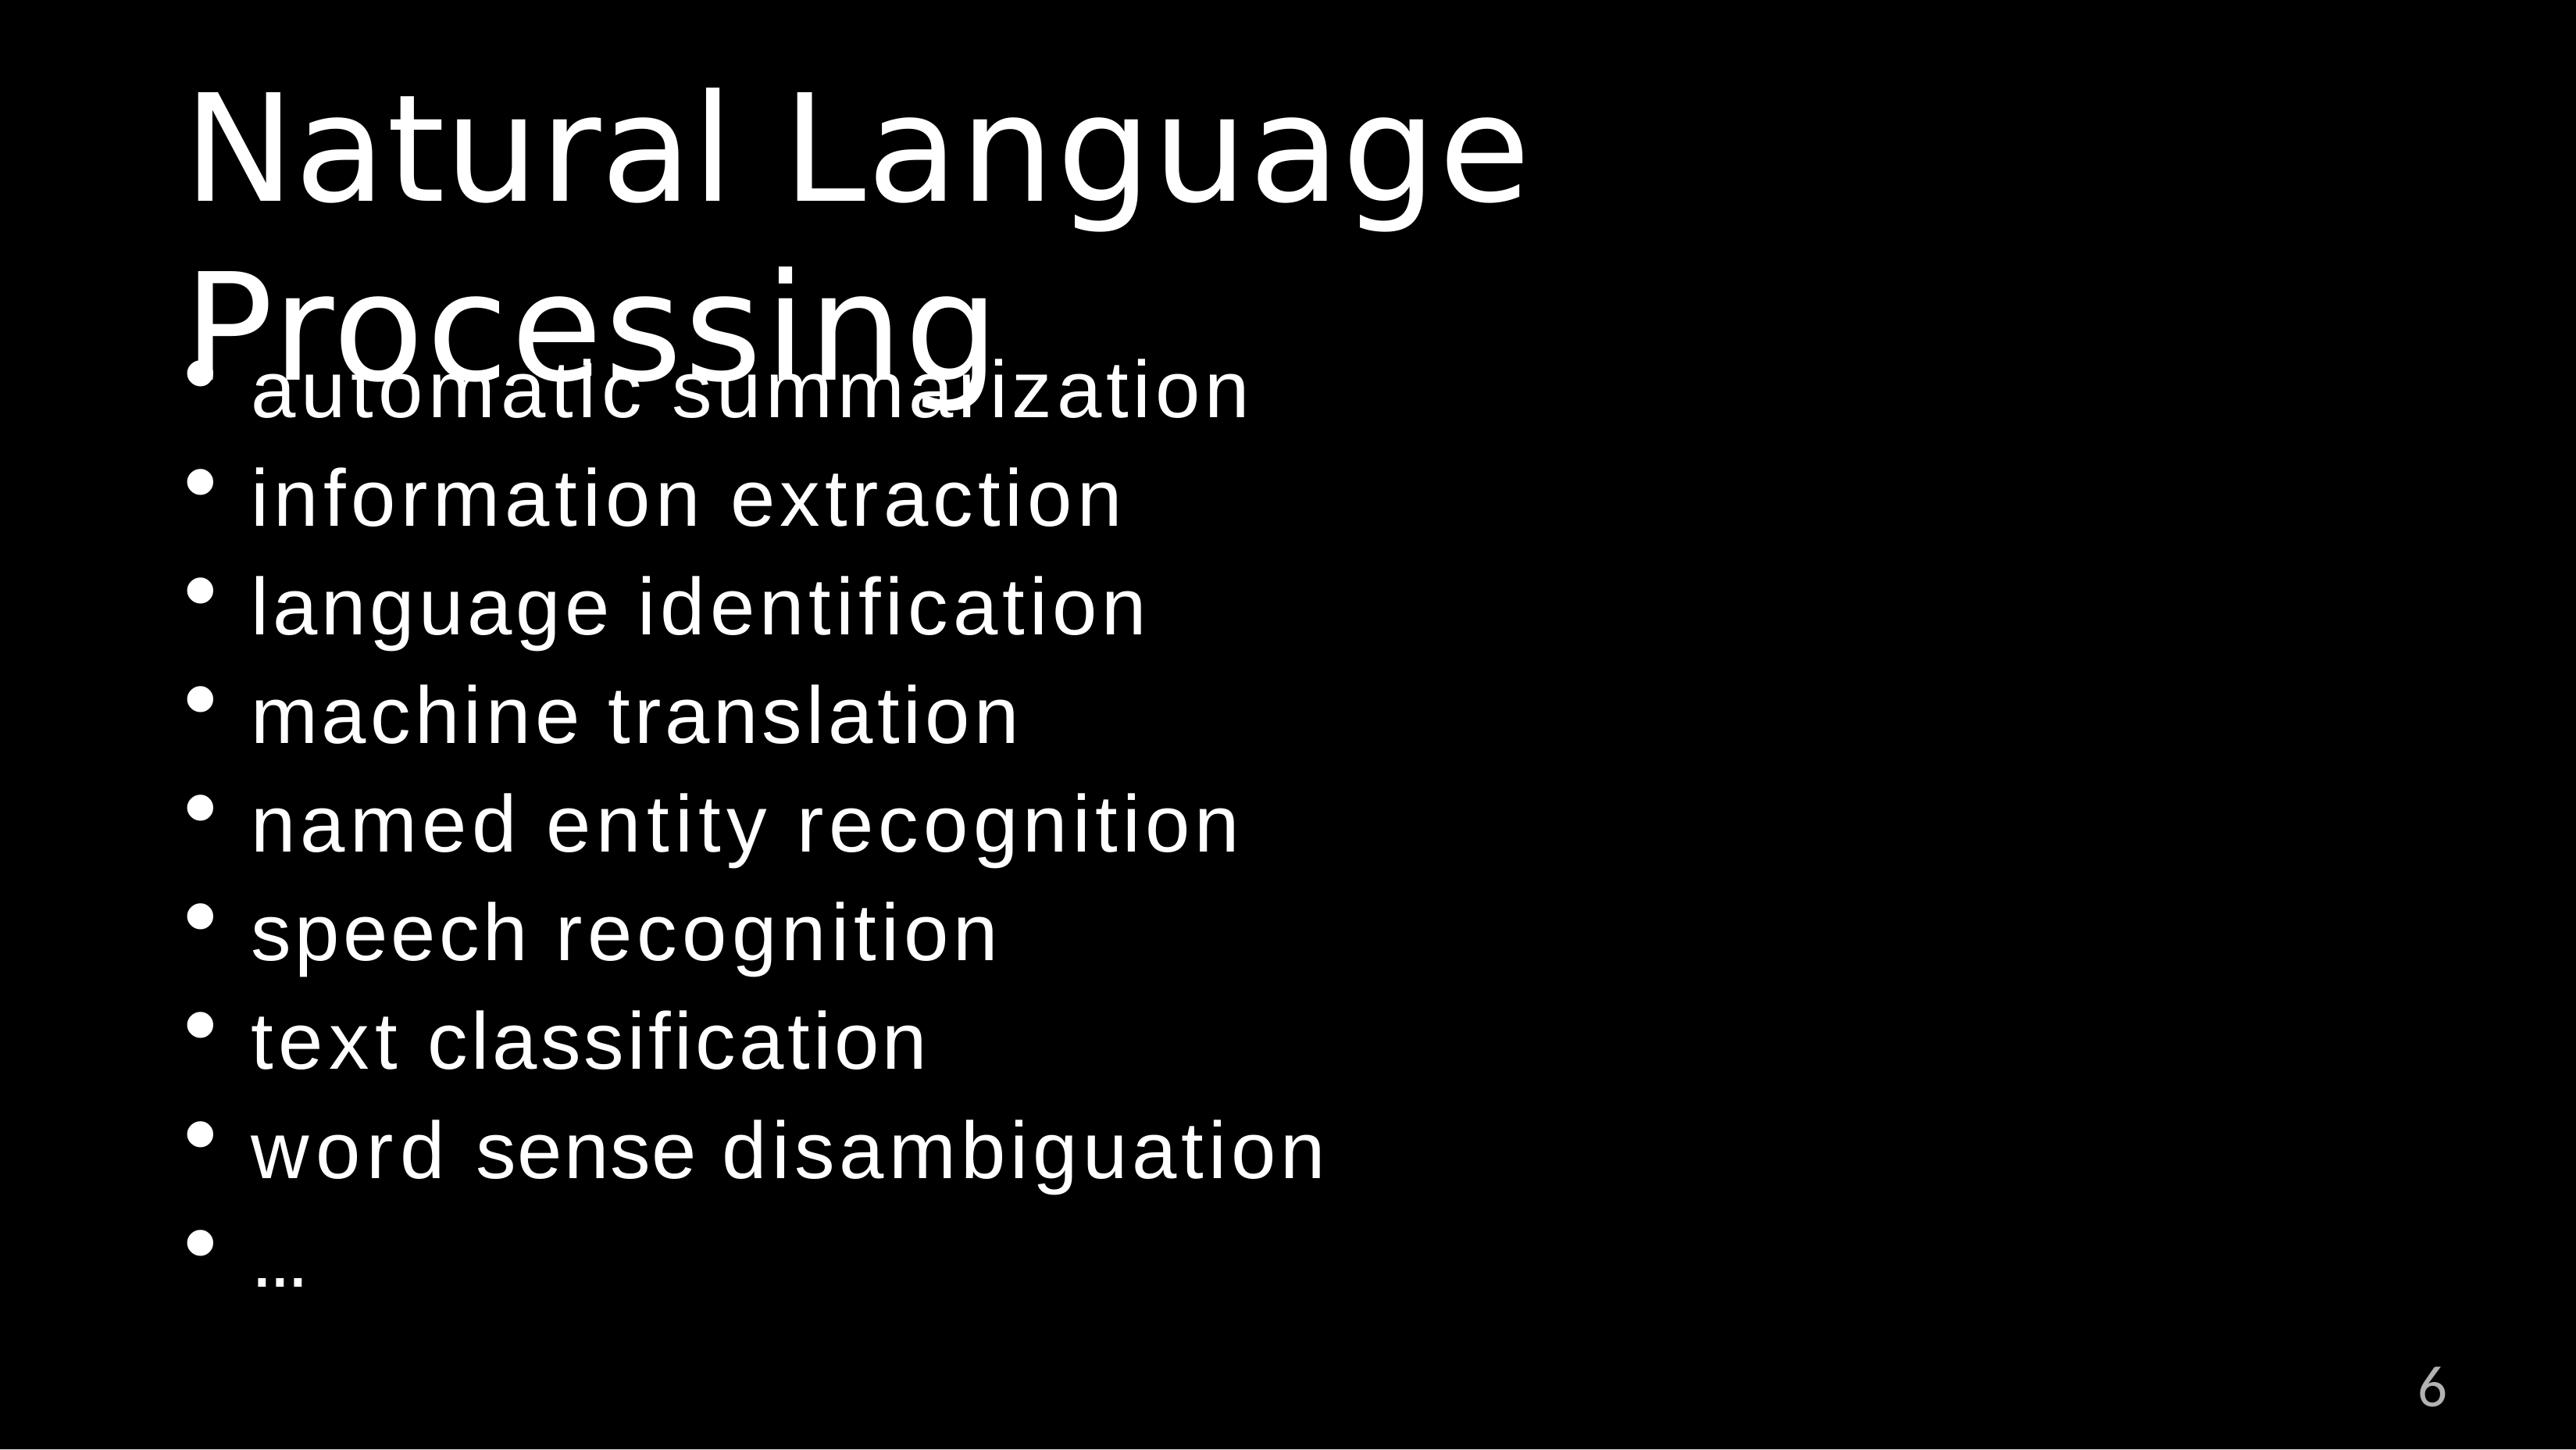

# Natural Language Processing
automatic summarization
information extraction
language identification
machine translation
named entity recognition
speech recognition
text classification
word sense disambiguation
...
6